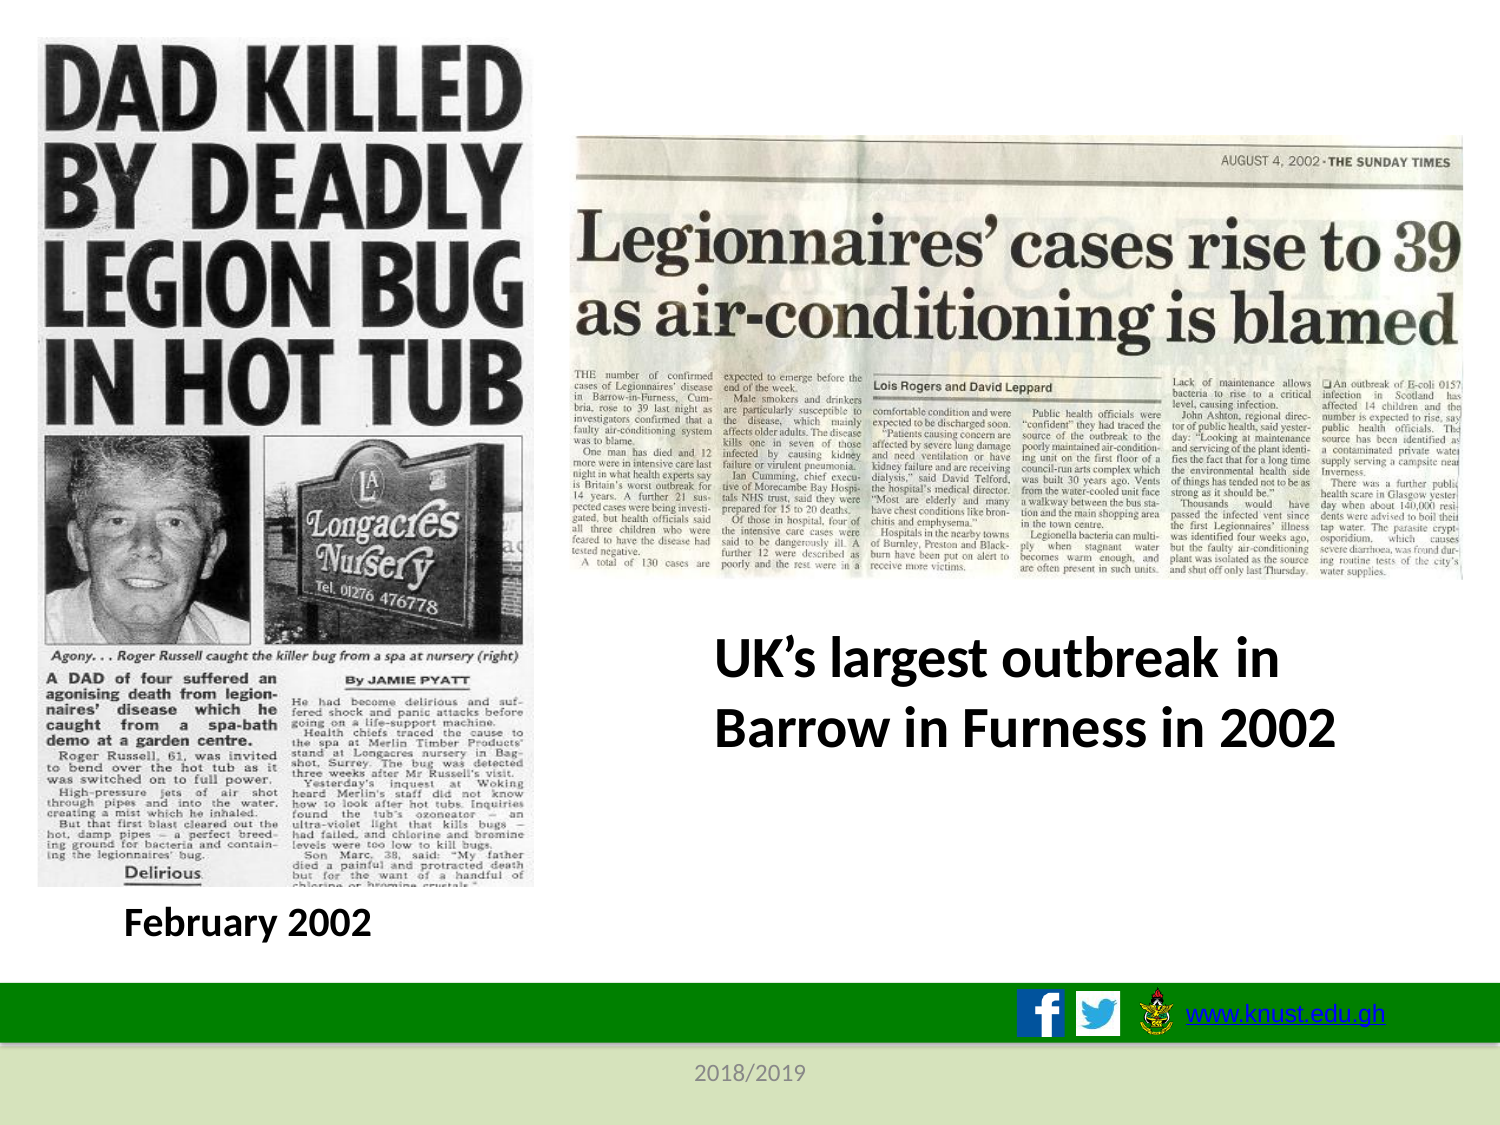

UK’s largest outbreak in
Barrow in Furness in 2002
February 2002
www.knust.edu.gh
2018/2019